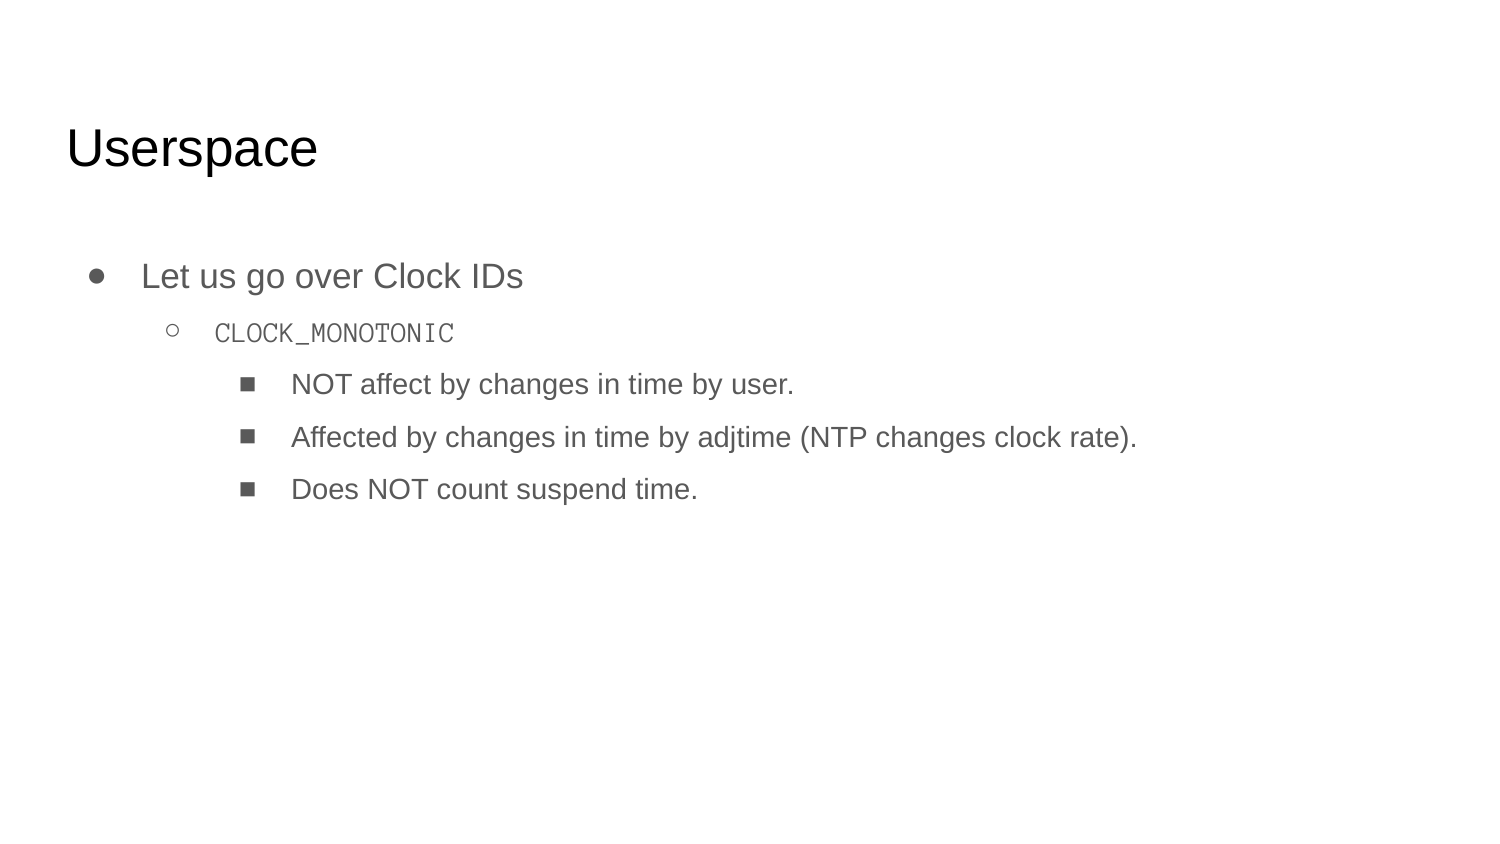

# Userspace
Let us go over Clock IDs
CLOCK_MONOTONIC
NOT affect by changes in time by user.
Affected by changes in time by adjtime (NTP changes clock rate).
Does NOT count suspend time.